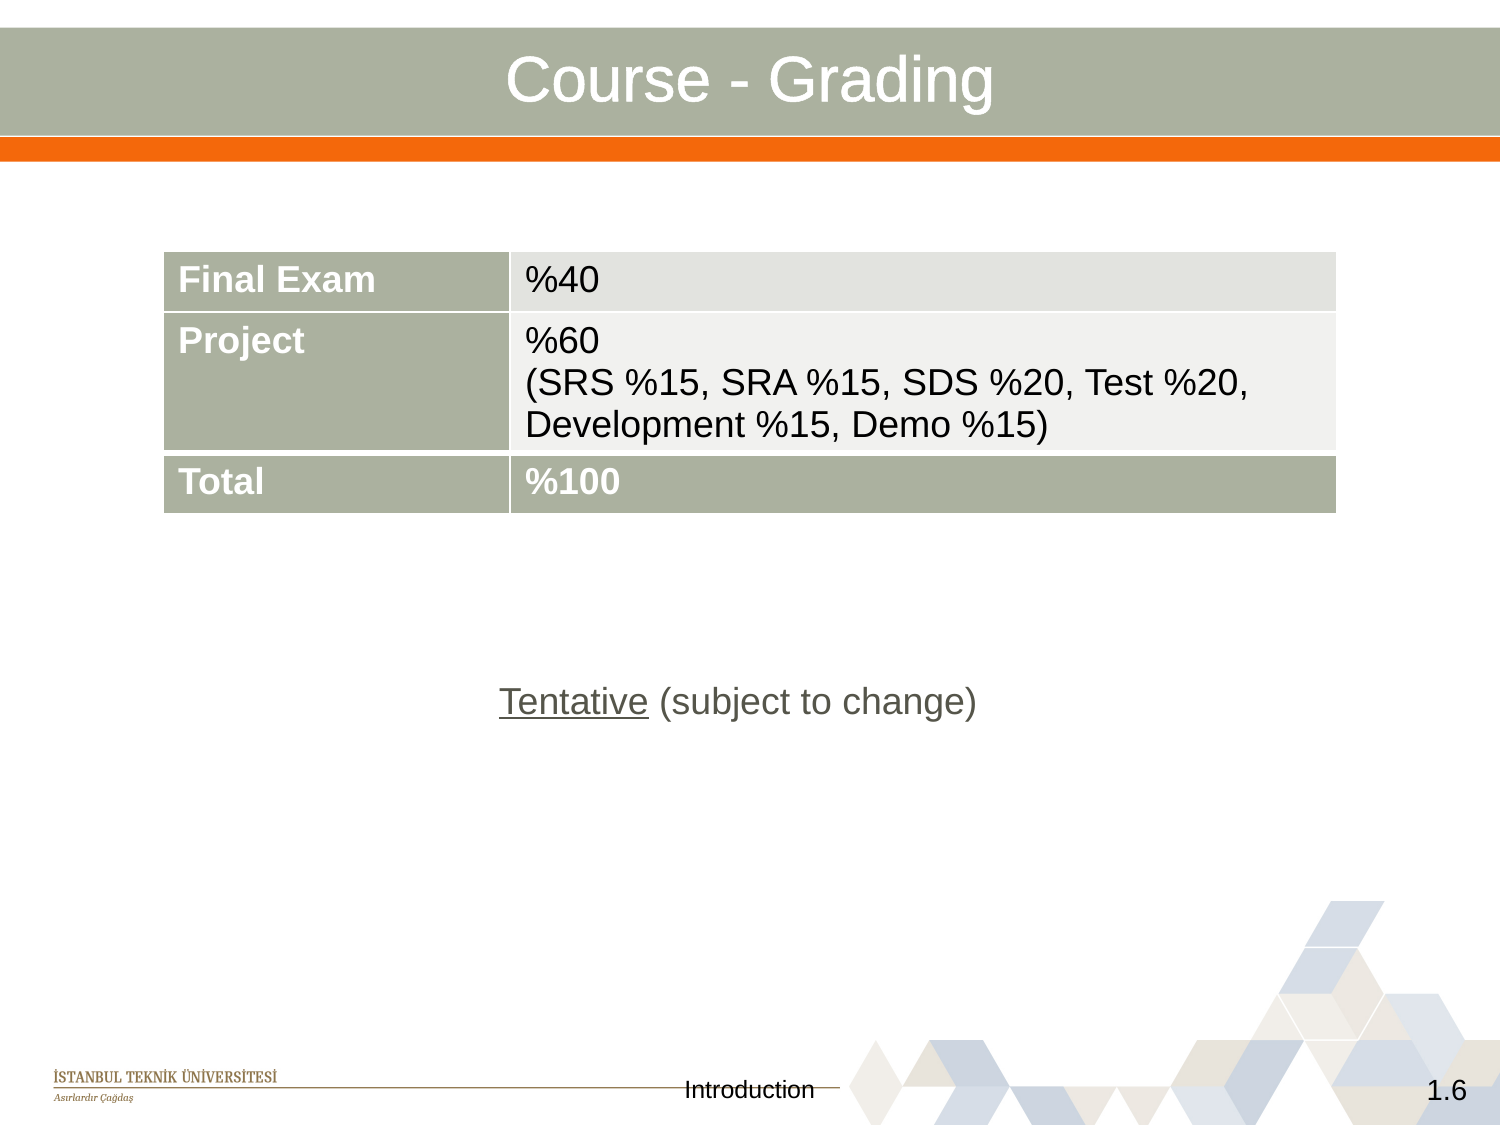

# Course - Grading
| Final Exam | %40 |
| --- | --- |
| Project | %60 (SRS %15, SRA %15, SDS %20, Test %20, Development %15, Demo %15) |
| Total | %100 |
Tentative (subject to change)
Introduction
1.6